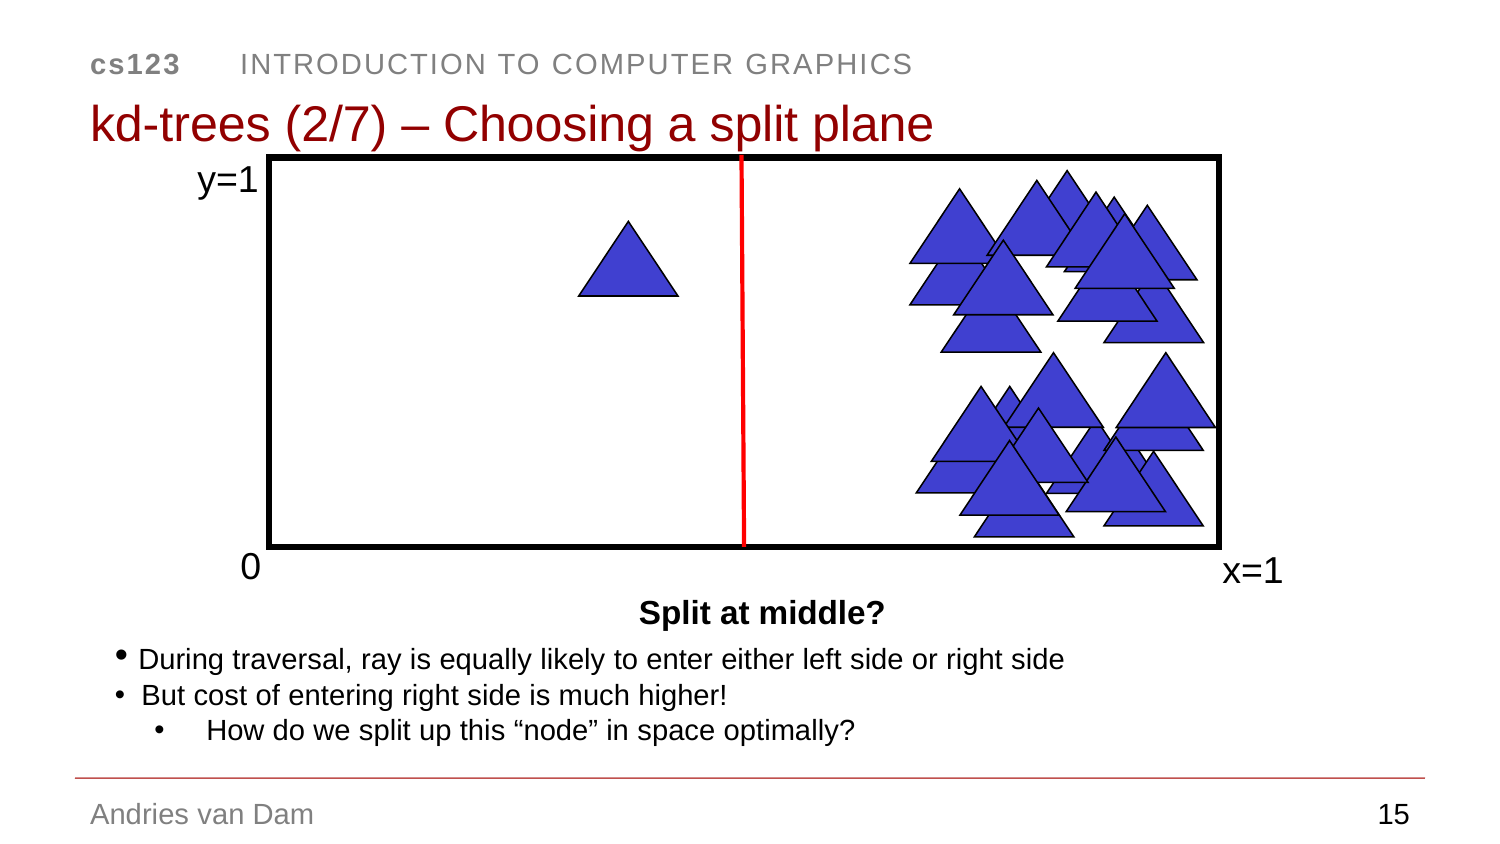

# kd-trees (2/7) – Choosing a split plane
y=1

0
x=1
Split at middle?
 During traversal, ray is equally likely to enter either left side or right side
  But cost of entering right side is much higher!
  How do we split up this “node” in space optimally?

15